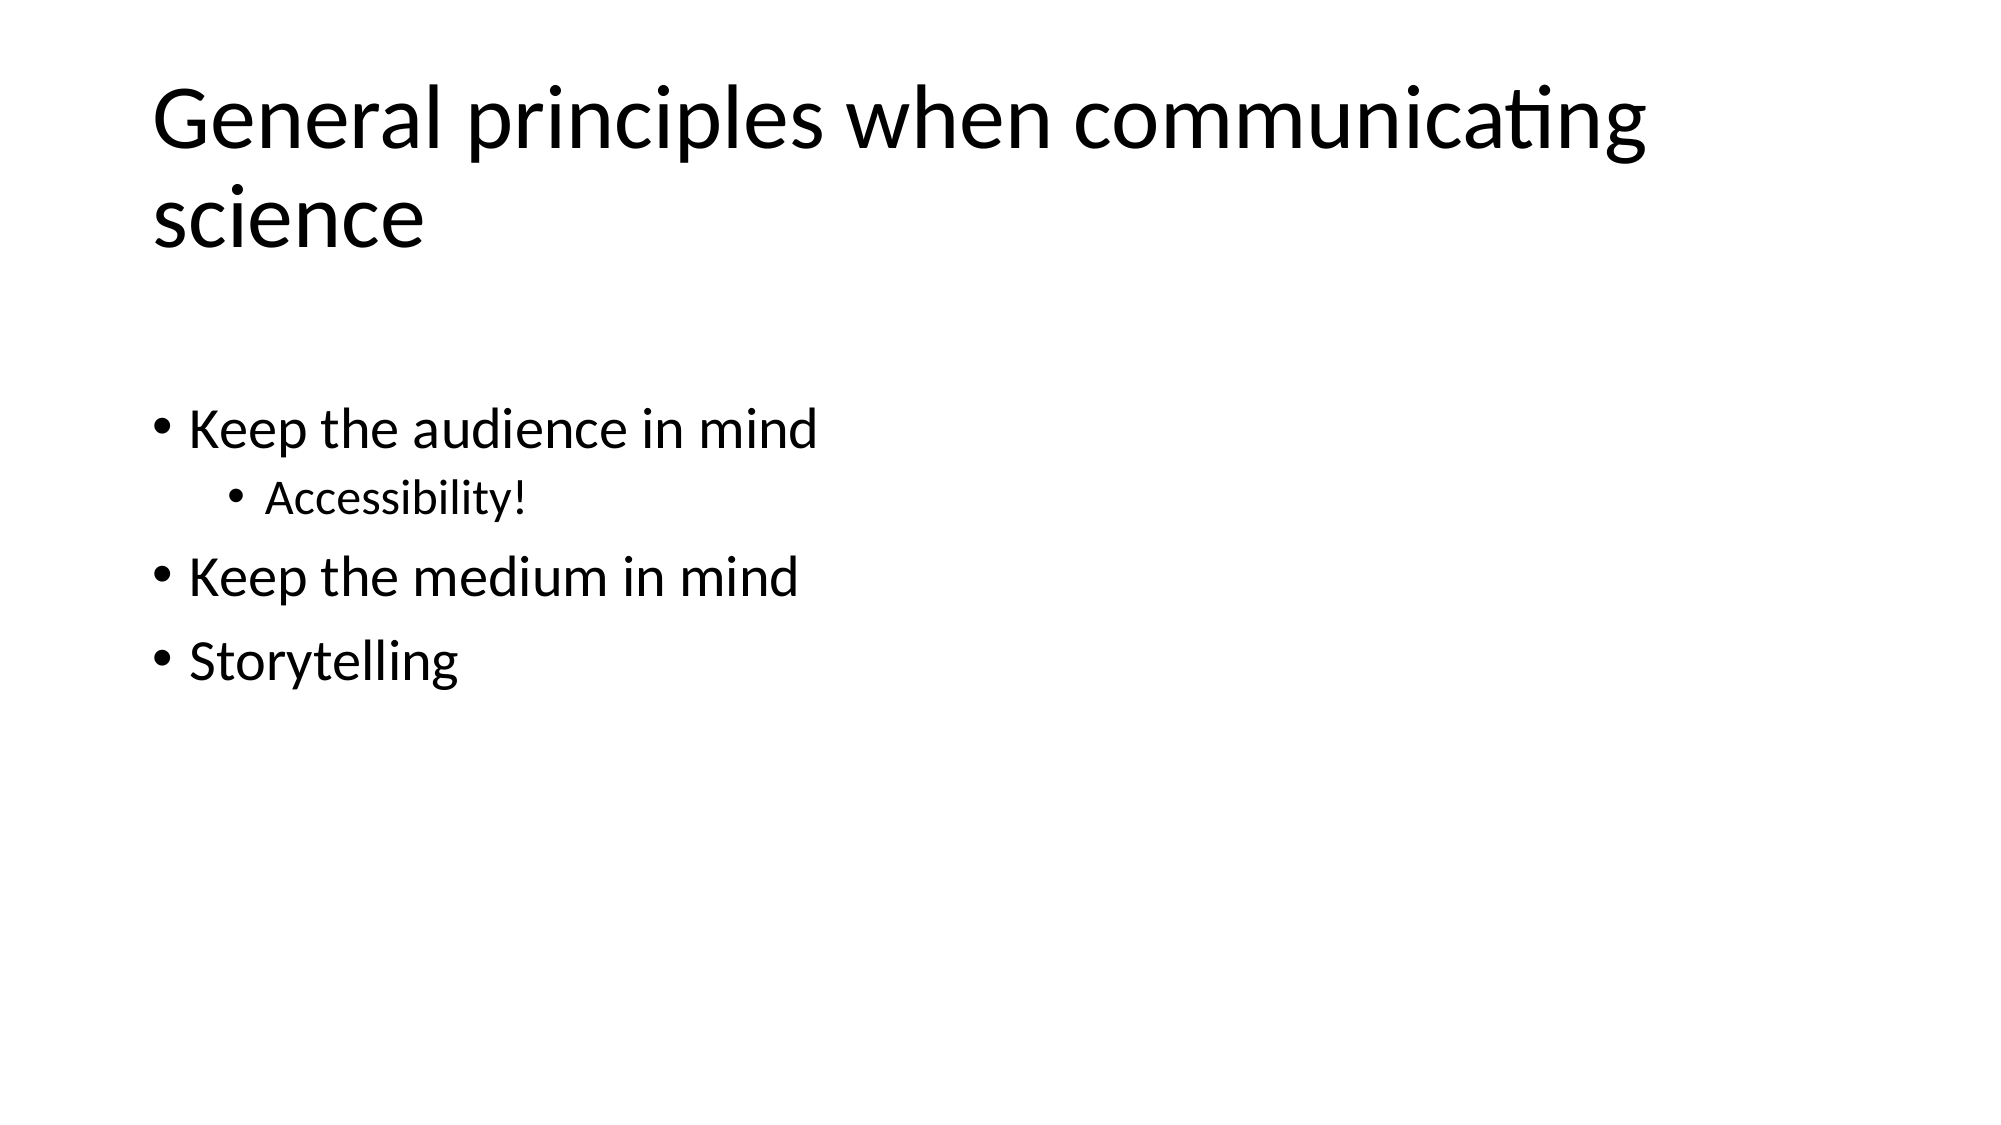

# General principles when communicating science

Keep the audience in mind
Accessibility!
Keep the medium in mind
Storytelling